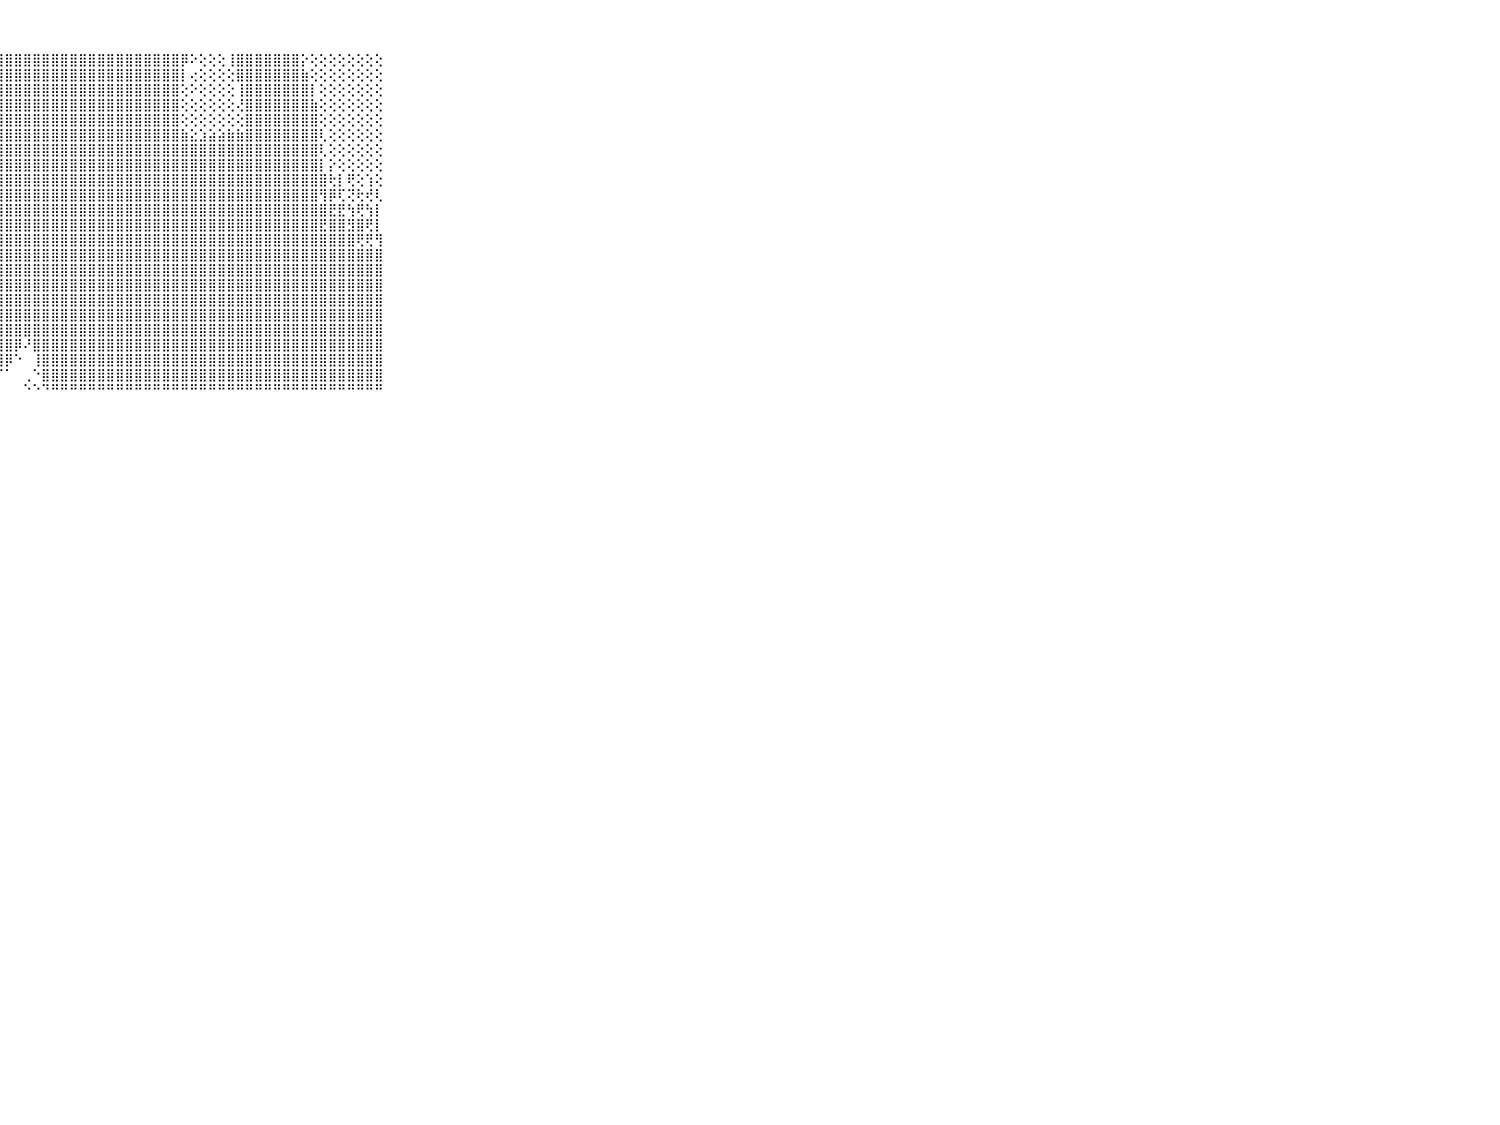

⠀⠀⠀⠀⠀⠀⠀⠀⠀⠀⠀⣿⣿⣿⣿⣿⣿⣿⣿⣿⣿⣿⣿⣿⣿⣿⣿⣿⣿⣿⣿⣿⣿⣿⣿⣿⣿⣿⣿⣿⣿⣿⣿⣿⣿⣿⣿⡿⠕⢕⢕⢕⢸⣿⣿⣿⣿⣿⣿⣿⡕⢕⢕⢕⢕⢕⢕⢕⢕⠀⠀⠀⠀⠀⠀⠀⠀⠀⠀⠀⠀
⠀⠀⠀⠀⠀⠀⠀⠀⠀⠀⠀⣿⣿⣿⣿⣿⣿⣿⣿⣿⣿⣿⣿⣿⣿⣿⣿⣿⣿⣿⣿⣿⣿⣿⣿⣿⣿⣿⣿⣿⣿⣿⣿⣿⣿⣿⣿⡇⢔⢕⢕⢕⢕⣿⣿⣿⣿⣿⣿⣿⣷⢕⢕⢕⢕⢕⢕⢕⢕⠀⠀⠀⠀⠀⠀⠀⠀⠀⠀⠀⠀
⠀⠀⠀⠀⠀⠀⠀⠀⠀⠀⠀⣿⣿⣿⣿⣿⣿⣿⣿⣿⣿⣿⣿⣿⣿⣿⣿⣿⣿⣿⣿⣿⣿⣿⣿⣿⣿⣿⣿⣿⣿⣿⣿⣿⣿⣿⣿⢕⠕⢕⢕⢕⢕⢸⣿⣿⣿⣿⣿⣿⣿⡇⢕⢕⢕⢕⢕⢕⢕⠀⠀⠀⠀⠀⠀⠀⠀⠀⠀⠀⠀
⠀⠀⠀⠀⠀⠀⠀⠀⠀⠀⠀⣿⣿⣿⣿⣿⣿⣿⣿⣿⣿⣿⣿⣿⣿⣿⣿⣿⣿⣿⣿⣿⣿⣿⣿⣿⣿⣿⣿⣿⣿⣿⣿⣿⣿⣿⣿⢕⢕⢕⢕⢕⢕⢜⣿⣿⣿⣿⣿⣿⣿⣷⢕⢕⢕⢕⢕⢕⢕⠀⠀⠀⠀⠀⠀⠀⠀⠀⠀⠀⠀
⠀⠀⠀⠀⠀⠀⠀⠀⠀⠀⠀⣿⣿⣿⣿⣿⣿⣿⣿⣿⣿⣿⣿⣿⣿⣿⣿⣿⣿⣿⣿⣿⣿⣿⣿⣿⣿⣿⣿⣿⣿⣿⣿⣿⣿⣿⣿⢕⢕⢕⢕⢕⢕⢕⣿⣿⣿⣿⣿⣿⣿⣿⢕⢕⢕⢕⢕⢕⢕⠀⠀⠀⠀⠀⠀⠀⠀⠀⠀⠀⠀
⠀⠀⠀⠀⠀⠀⠀⠀⠀⠀⠀⣿⣿⣿⣿⣿⣿⡿⢿⢿⢿⢿⣿⣿⣿⣿⣿⣿⣿⣿⣿⣿⣿⣿⣿⣿⣿⣿⣿⣿⣿⣿⣿⣿⣿⣿⣿⣷⣕⣱⣵⣵⣷⣷⣿⣿⣿⣿⣿⣿⣿⣿⢇⢕⢕⢕⢕⢕⢕⠀⠀⠀⠀⠀⠀⠀⠀⠀⠀⠀⠀
⠀⠀⠀⠀⠀⠀⠀⠀⠀⠀⠀⣿⣿⣿⡿⢟⢕⢕⡔⢔⢕⡕⣵⣵⣕⣽⣿⣿⣿⣿⣿⣿⣿⣿⣿⣿⣿⣿⣿⣿⣿⣿⣿⣿⣿⣿⣿⣿⣿⣿⣿⣿⣿⣿⣿⣿⣿⣿⣿⣿⣿⣿⢇⢕⢕⢕⢕⢕⢕⠀⠀⠀⠀⠀⠀⠀⠀⠀⠀⠀⠀
⠀⠀⠀⠀⠀⠀⠀⠀⠀⠀⠀⣿⣿⢇⠑⢁⢅⢱⡵⢏⠝⠕⢑⢕⢜⣿⣿⣿⣿⣿⣿⣿⣿⣿⣿⣿⣿⣿⣿⣿⣿⣿⣿⣿⣿⣿⣿⣿⣿⣿⣿⣿⣿⣿⣿⣿⣿⣿⣿⣿⣿⣿⡇⡕⢕⢕⢕⢕⢕⠀⠀⠀⠀⠀⠀⠀⠀⠀⠀⠀⠀
⠀⠀⠀⠀⠀⠀⠀⠀⠀⠀⠀⣿⢕⢅⢔⡅⢘⢃⢕⢔⢕⢕⢱⣿⣿⣿⣿⣿⣿⣿⣿⣿⣿⣿⣿⣿⣿⣿⣿⣿⣿⣿⣿⣿⣿⣿⣿⣿⣿⣿⣿⣿⣿⣿⣿⣿⣿⣿⣿⣿⣿⣿⣿⢗⡇⢟⢕⢱⢕⠀⠀⠀⠀⠀⠀⠀⠀⠀⠀⠀⠀
⠀⠀⠀⠀⠀⠀⠀⠀⠀⠀⠀⣏⡕⢕⢕⡝⢕⣕⣵⣵⣵⣱⣿⣿⣿⣿⣿⣿⣿⣿⣿⣿⣿⣿⣿⣿⣿⣿⣿⣿⣿⣿⣿⣿⣿⣿⣿⣿⣿⣿⣿⣿⣿⣿⣿⣿⣿⣿⣿⣿⣿⣿⢻⡿⢏⢝⢗⢞⢇⠀⠀⠀⠀⠀⠀⠀⠀⠀⠀⠀⠀
⠀⠀⠀⠀⠀⠀⠀⠀⠀⠀⠀⣷⢕⢕⢕⣷⣿⣿⣿⣿⣿⣿⣿⣿⣿⣿⣿⣿⣿⣿⣿⣿⣿⣿⣿⣿⣿⣿⣿⣿⣿⣿⣿⣿⣿⣿⣿⣿⣿⣿⣿⣿⣿⣿⣿⣿⣿⣿⣿⣿⣿⣿⣿⣟⣟⢳⢟⢳⡇⠀⠀⠀⠀⠀⠀⠀⠀⠀⠀⠀⠀
⠀⠀⠀⠀⠀⠀⠀⠀⠀⠀⠀⣿⢕⢕⢸⣿⣿⣿⣿⣿⣿⣿⣿⣿⣿⣿⣿⣿⣿⣿⣿⣿⣿⣿⣿⣿⣿⣿⣿⣿⣿⣿⣿⣿⣿⣿⣿⣿⣿⣿⣿⣿⣿⣿⣿⣿⣿⣿⣿⣿⣿⣿⣟⣿⣿⣻⣿⢟⡇⠀⠀⠀⠀⠀⠀⠀⠀⠀⠀⠀⠀
⠀⠀⠀⠀⠀⠀⠀⠀⠀⠀⠀⣿⡇⢕⢸⣿⣿⣿⣿⣿⣿⣿⣿⣿⣿⣿⣿⣿⣿⣿⣿⣿⣿⣿⣿⣿⣿⣿⣿⣿⣿⣿⣿⣿⣿⣿⣿⣿⣿⣿⣿⣿⣿⣿⣿⣿⣿⣿⣿⣿⣿⣿⣿⣿⣿⣿⢟⢟⢻⠀⠀⠀⠀⠀⠀⠀⠀⠀⠀⠀⠀
⠀⠀⠀⠀⠀⠀⠀⠀⠀⠀⠀⣿⣧⢕⢸⣿⣿⣿⣿⣿⣿⣿⣿⣿⣿⣿⣿⣿⣿⣿⣿⣿⣿⣿⣿⣿⣿⣿⣿⣿⣿⣿⣿⣿⣿⣿⣿⣿⣿⣿⣿⣿⣿⣿⣿⣿⣿⣿⣿⣿⣿⣿⣿⣿⣿⣿⣿⣿⣿⠀⠀⠀⠀⠀⠀⠀⠀⠀⠀⠀⠀
⠀⠀⠀⠀⠀⠀⠀⠀⠀⠀⠀⣿⣿⣧⢜⣿⣿⣿⣿⣿⣿⣿⣿⣿⣿⣿⣿⣿⣿⣿⣿⣿⣿⣿⣿⣿⣿⣿⣿⣿⣿⣿⣿⣿⣿⣿⣿⣿⣿⣿⣿⣿⣿⣿⣿⣿⣿⣿⣿⣿⣿⣿⣿⣿⣿⣿⣿⣿⣿⠀⠀⠀⠀⠀⠀⠀⠀⠀⠀⠀⠀
⠀⠀⠀⠀⠀⠀⠀⠀⠀⠀⠀⣿⣿⣿⣿⣿⣿⣿⣿⣿⣿⣿⣿⣿⣿⣿⣿⣿⣿⣿⣿⣿⣿⣿⣿⣿⣿⣿⣿⣿⣿⣿⣿⣿⣿⣿⣿⣿⣿⣿⣿⣿⣿⣿⣿⣿⣿⣿⣿⣿⣿⣿⣿⣿⣿⣿⣿⣿⣿⠀⠀⠀⠀⠀⠀⠀⠀⠀⠀⠀⠀
⠀⠀⠀⠀⠀⠀⠀⠀⠀⠀⠀⣿⣿⣿⣿⣿⣿⣿⣿⣿⣿⣿⣿⣿⣵⣿⣿⣿⣿⣿⣿⣿⣿⣿⣿⣿⣿⣿⣿⣿⣿⣿⣿⣿⣿⣿⣿⣿⣿⣿⣿⣿⣿⣿⣿⣿⣿⣿⣿⣿⣿⣿⣿⣿⣿⣿⣿⣿⣿⠀⠀⠀⠀⠀⠀⠀⠀⠀⠀⠀⠀
⠀⠀⠀⠀⠀⠀⠀⠀⠀⠀⠀⣿⣿⣿⣿⣿⣿⣿⣿⣿⡿⢿⣿⣿⣿⡿⣯⣿⣿⣿⣿⣿⣿⣿⣿⣿⣿⣿⣿⣿⣿⣿⣿⣿⣿⣿⣿⣿⣿⣿⣿⣿⣿⣿⣿⣿⣿⣿⣿⣿⣿⣿⣿⣿⣿⣿⣿⣿⣿⠀⠀⠀⠀⠀⠀⠀⠀⠀⠀⠀⠀
⠀⠀⠀⠀⠀⠀⠀⠀⠀⠀⠀⣿⣿⣿⣿⣿⣿⣿⣿⣿⣿⣷⣿⣿⣿⣿⣿⣿⣿⣿⣿⣿⣿⣿⣿⣿⣿⣿⣿⣿⣿⣿⣿⣿⣿⣿⣿⣿⣿⣿⣿⣿⣿⣿⣿⣿⣿⣿⣿⣿⣿⣿⣿⣿⣿⣿⣿⣿⣿⠀⠀⠀⠀⠀⠀⠀⠀⠀⠀⠀⠀
⠀⠀⠀⠀⠀⠀⠀⠀⠀⠀⠀⣿⣿⣿⣿⣿⣿⡿⣿⣿⣿⣿⣿⣿⣿⣿⣿⣿⣿⡿⠜⣿⣿⣿⣿⣿⣿⣿⣿⣿⣿⣿⣿⣿⣿⣿⣿⣿⣿⣿⣿⣿⣿⣿⣿⣿⣿⣿⣿⣿⣿⣿⣿⣿⣿⣿⣿⣿⣿⠀⠀⠀⠀⠀⠀⠀⠀⠀⠀⠀⠀
⠀⠀⠀⠀⠀⠀⠀⠀⠀⠀⠀⣿⣿⣿⣿⣿⡿⢕⢿⣿⣿⣿⢿⣿⣿⣿⣿⣿⡿⠑⠀⢸⣿⣿⣿⣿⣿⣿⣿⣿⣿⣿⣿⣿⣿⣿⣿⣿⣿⣿⣿⣿⣿⣿⣿⣿⣿⣿⣿⣿⣿⣿⣿⣿⣿⣿⣿⣿⣿⠀⠀⠀⠀⠀⠀⠀⠀⠀⠀⠀⠀
⠀⠀⠀⠀⠀⠀⠀⠀⠀⠀⠀⣿⣿⣿⣿⣿⣇⢕⢜⢟⢿⣿⣧⢕⢕⢱⠞⠋⠁⠀⢀⠑⣿⣿⣿⣿⣿⣿⣿⣿⣿⣿⣿⣿⣿⣿⣿⣿⣿⣿⣿⣿⣿⣿⣿⣿⣿⣿⣿⣿⣿⣿⣿⣿⣿⣿⣿⣿⣿⠀⠀⠀⠀⠀⠀⠀⠀⠀⠀⠀⠀
⠀⠀⠀⠀⠀⠀⠀⠀⠀⠀⠀⠛⠛⠛⠛⠛⠛⠑⠁⠁⠁⠁⠙⠑⠁⠀⠀⠀⠀⠀⠑⠑⠙⠛⠛⠛⠛⠛⠛⠛⠛⠛⠛⠛⠛⠛⠛⠛⠛⠛⠛⠛⠛⠛⠛⠛⠛⠛⠛⠛⠛⠛⠛⠛⠛⠛⠛⠛⠛⠀⠀⠀⠀⠀⠀⠀⠀⠀⠀⠀⠀